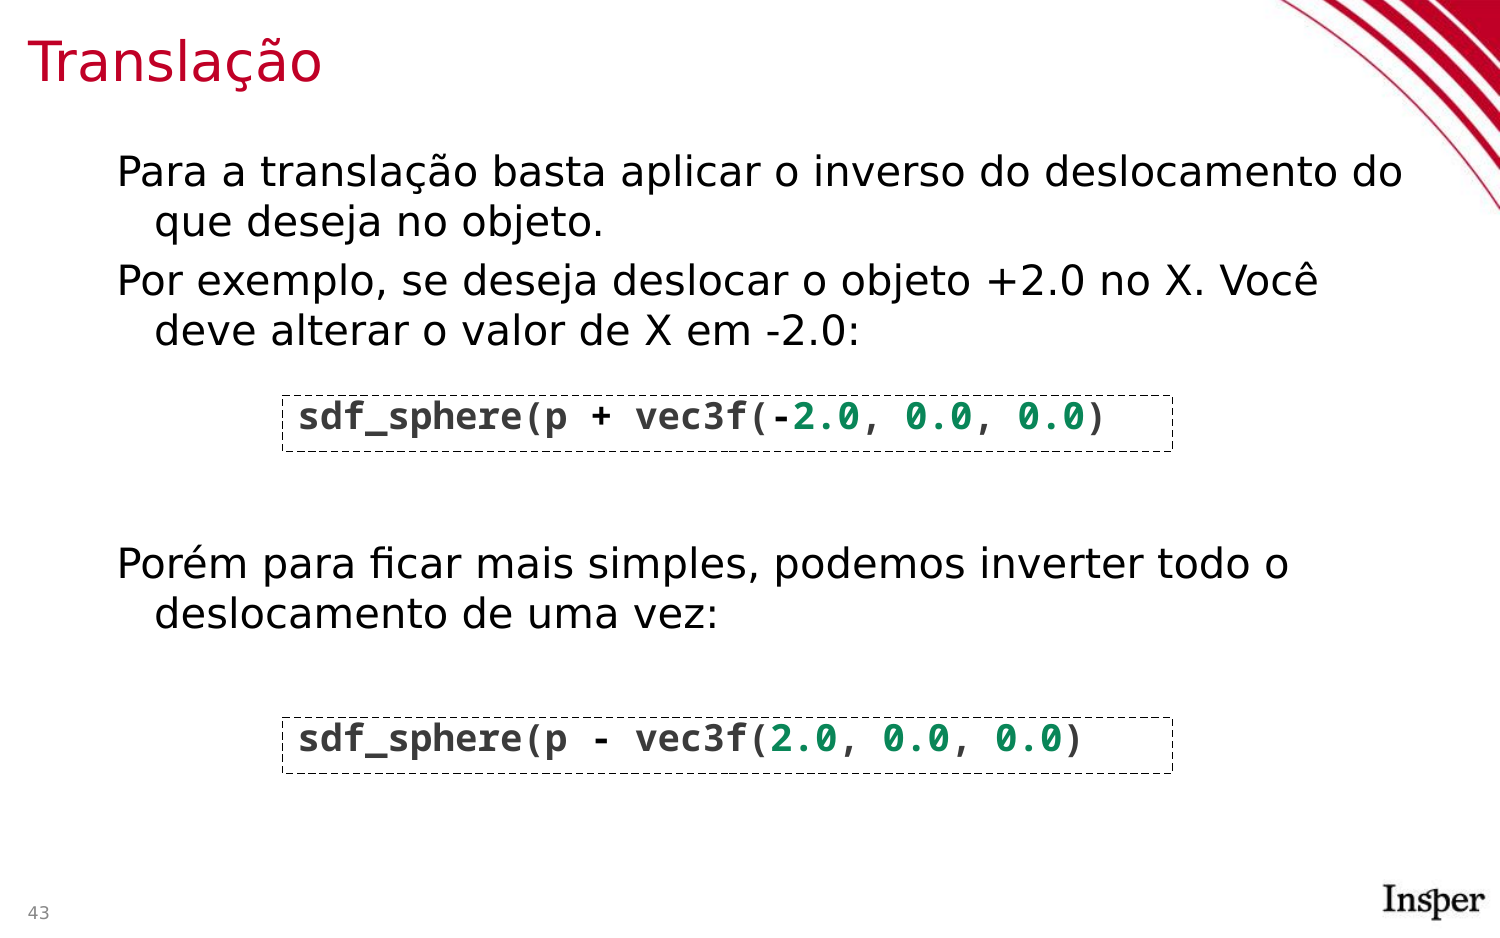

# Translação
Para a translação basta aplicar o inverso do deslocamento do que deseja no objeto.
Por exemplo, se deseja deslocar o objeto +2.0 no X. Você deve alterar o valor de X em -2.0:

Porém para ficar mais simples, podemos inverter todo o deslocamento de uma vez:
sdf_sphere(p + vec3f(-2.0, 0.0, 0.0)
sdf_sphere(p - vec3f(2.0, 0.0, 0.0)
43